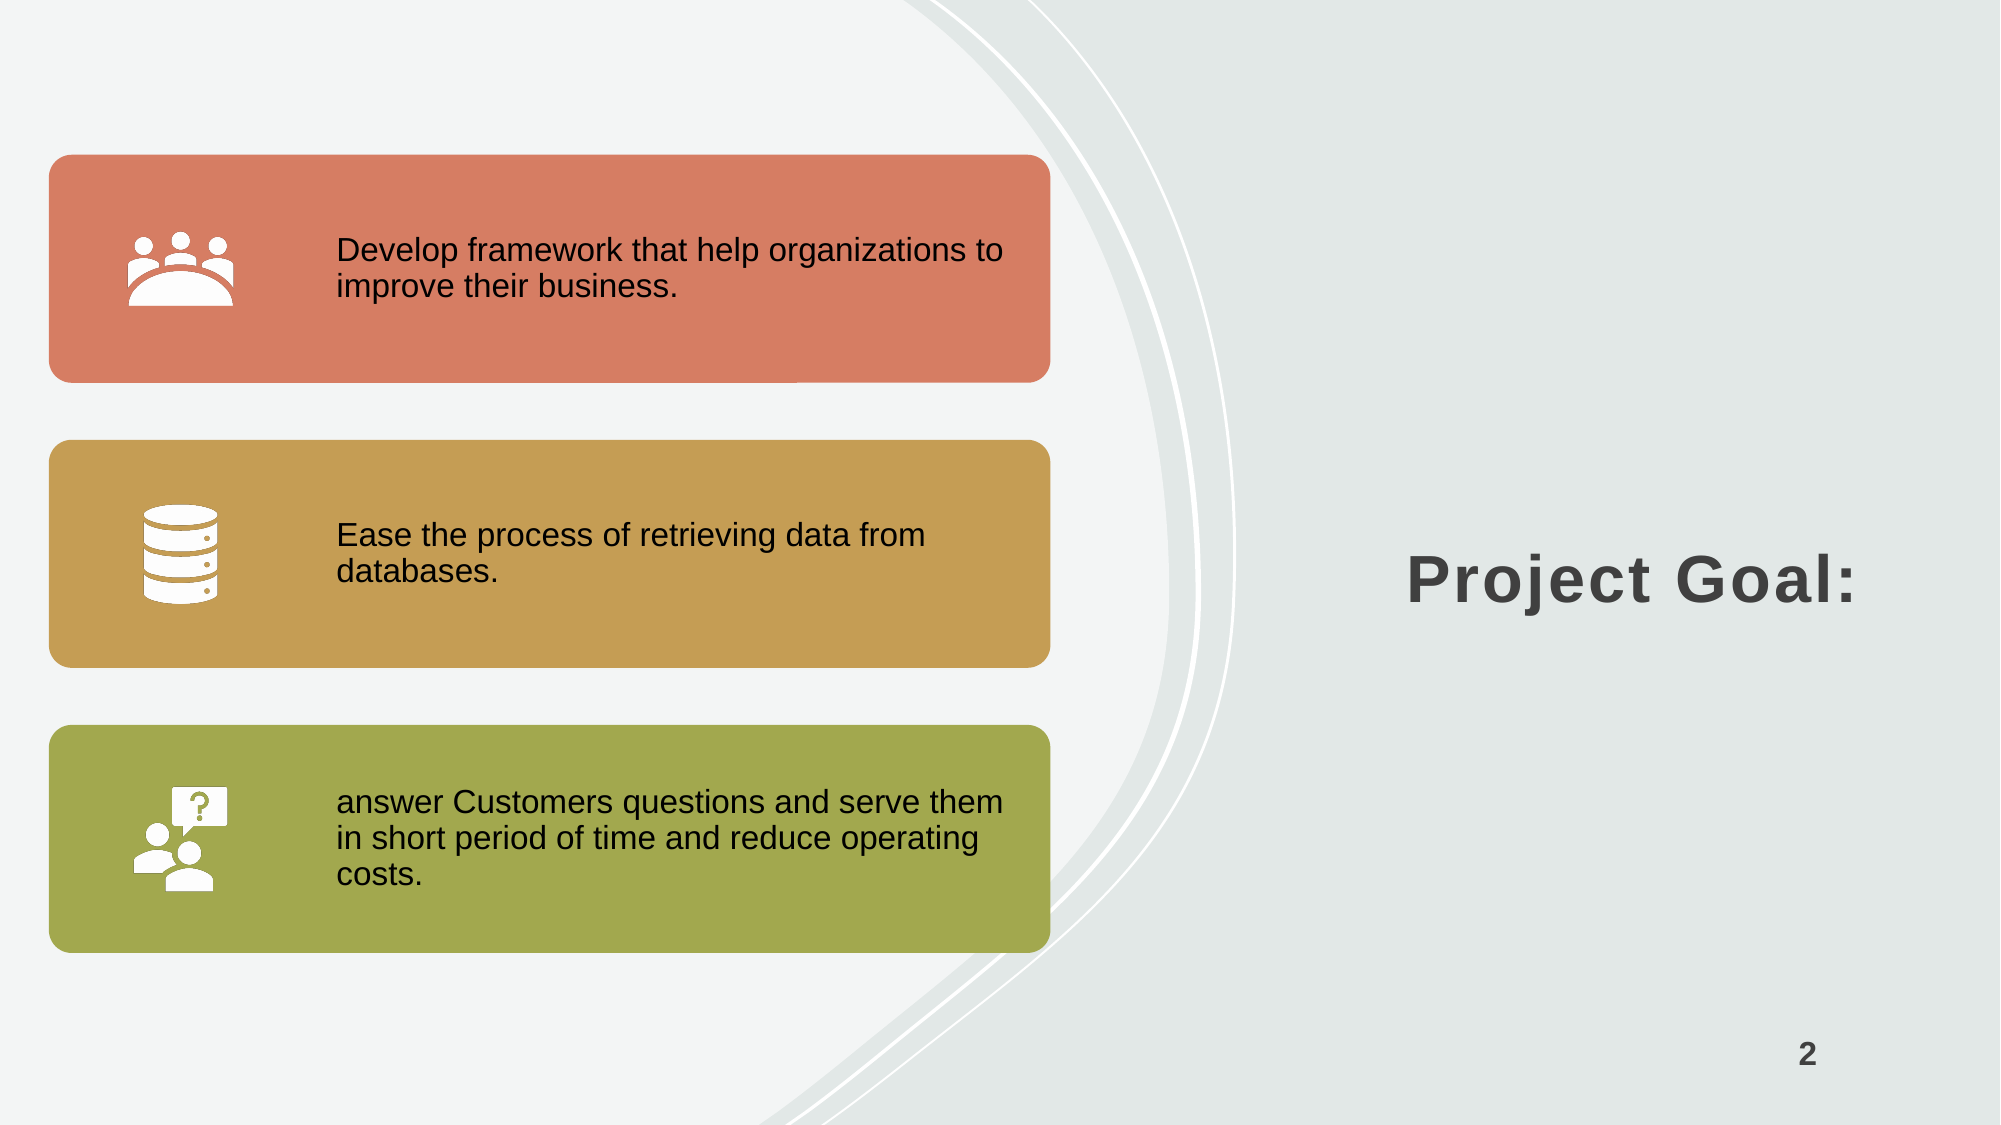

Develop framework that help organizations to improve their business.
Ease the process of retrieving data from databases.
answer Customers questions and serve them in short period of time and reduce operating costs.
# Project Goal:
2